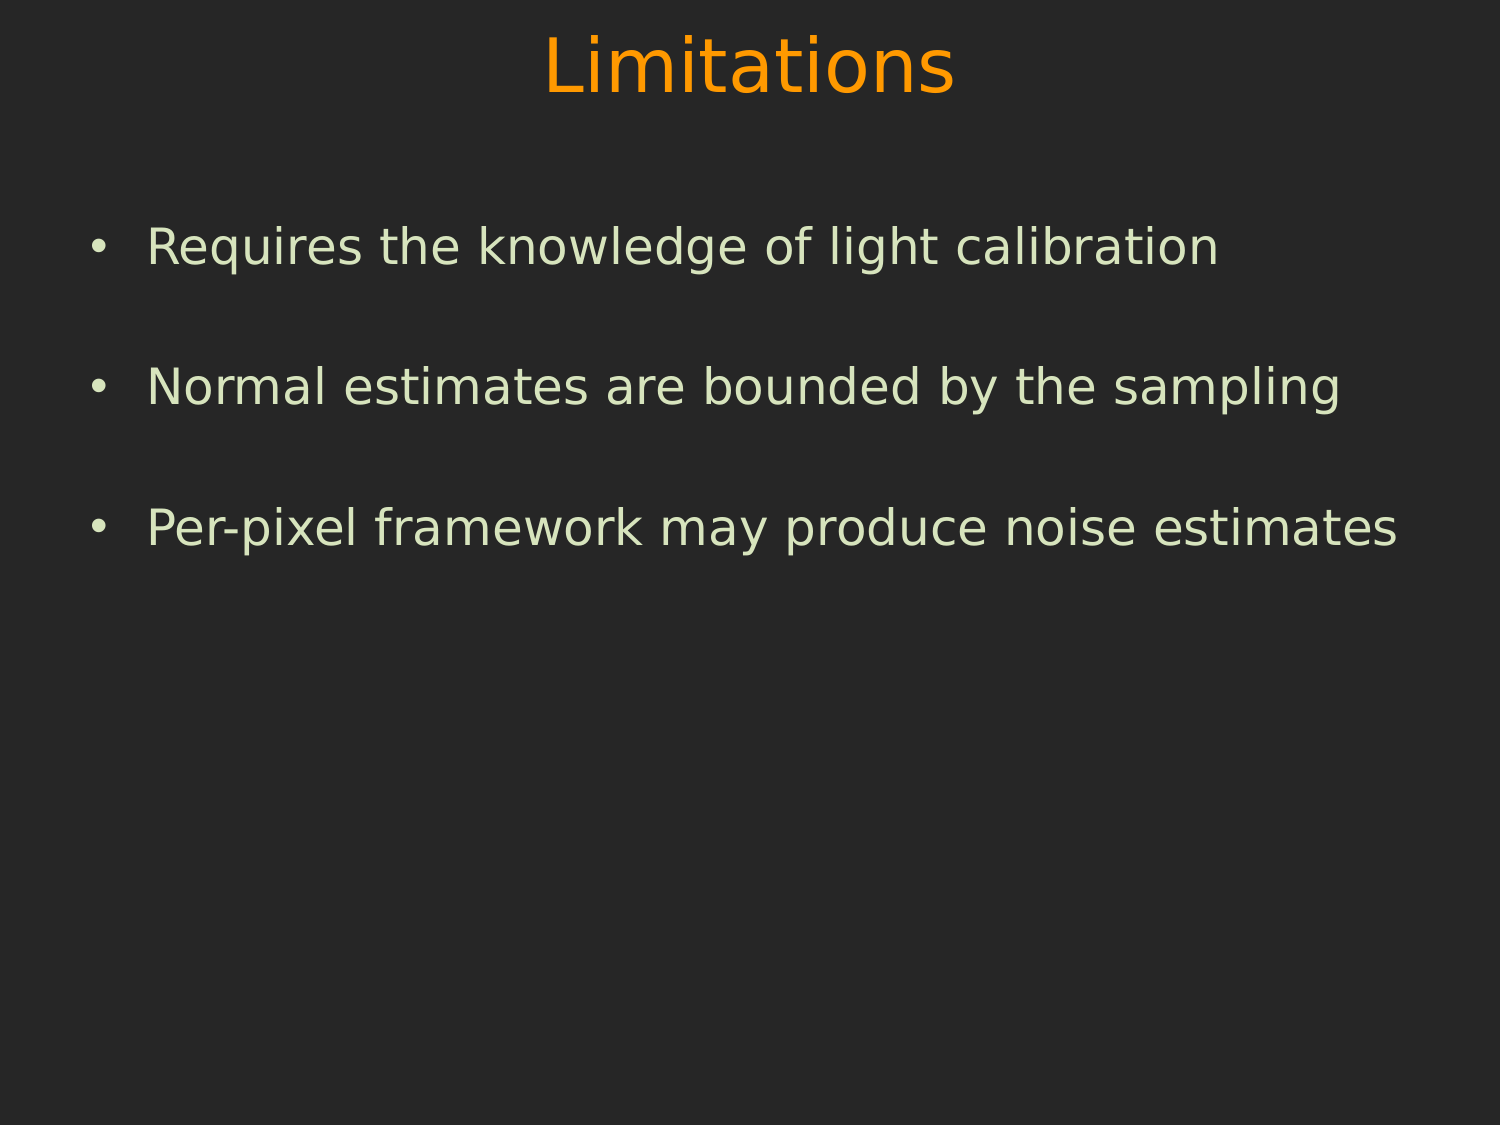

# Limitations

Requires the knowledge of light calibration

Normal estimates are bounded by the sampling

Per-pixel framework may produce noise estimates